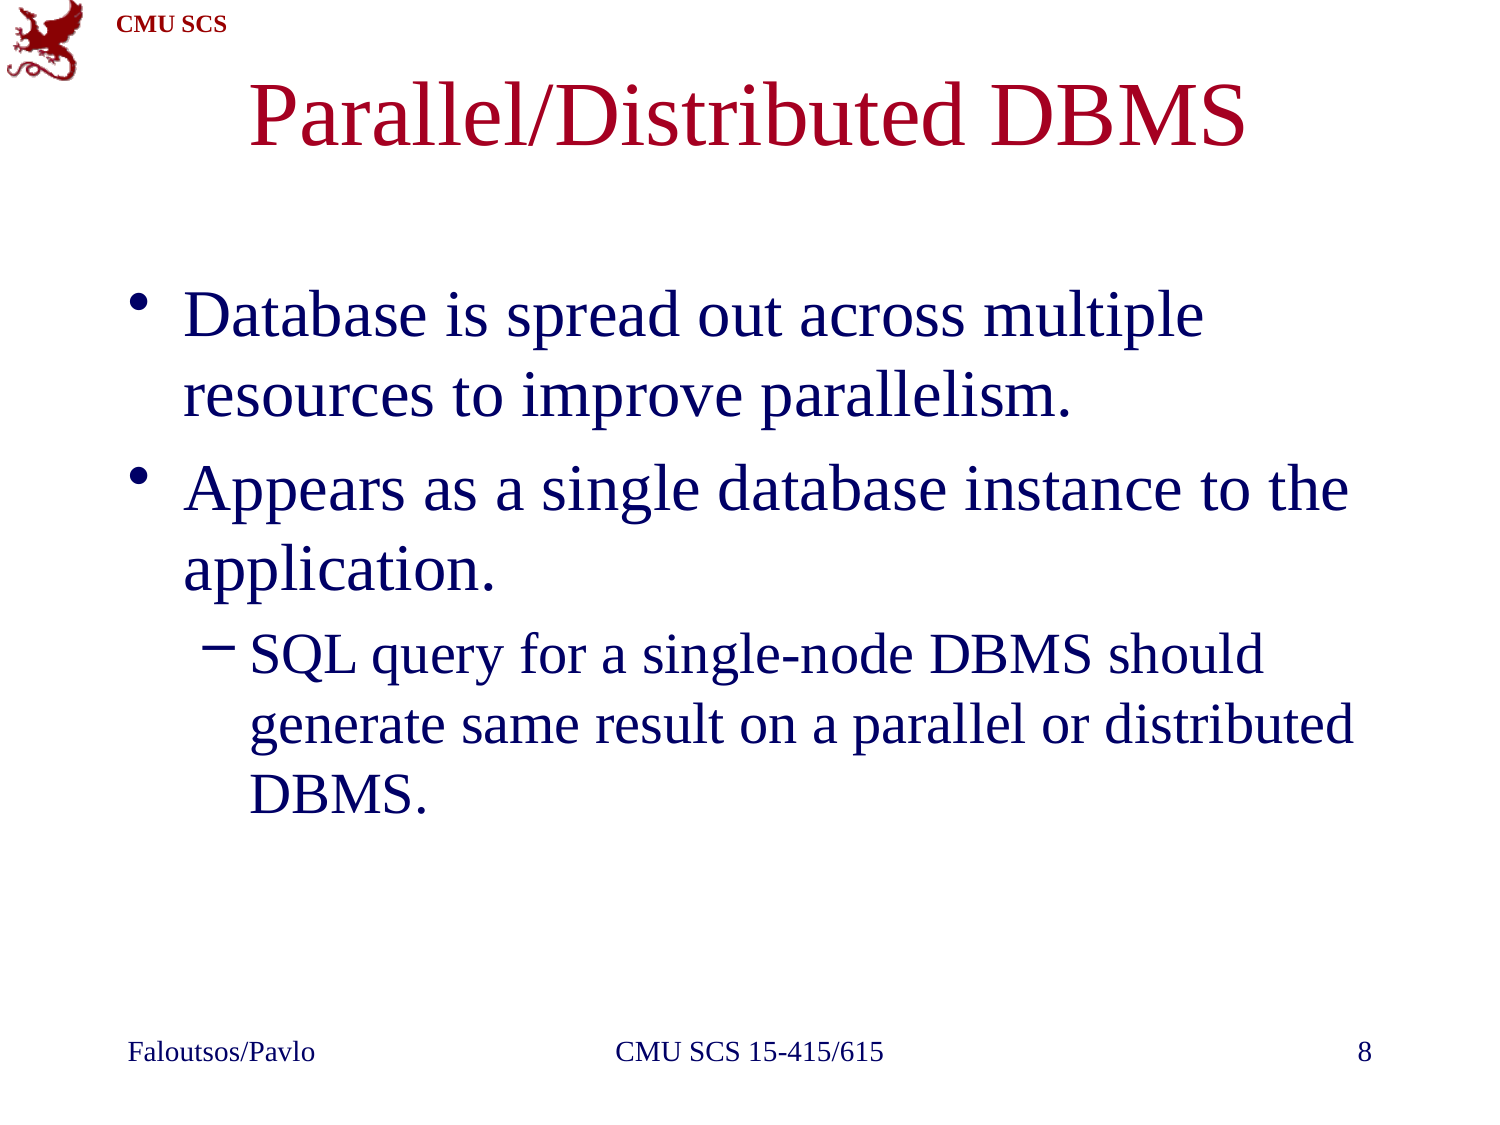

# Parallel/Distributed DBMS
Database is spread out across multiple resources to improve parallelism.
Appears as a single database instance to the application.
SQL query for a single-node DBMS should generate same result on a parallel or distributed DBMS.
Faloutsos/Pavlo
CMU SCS 15-415/615
8